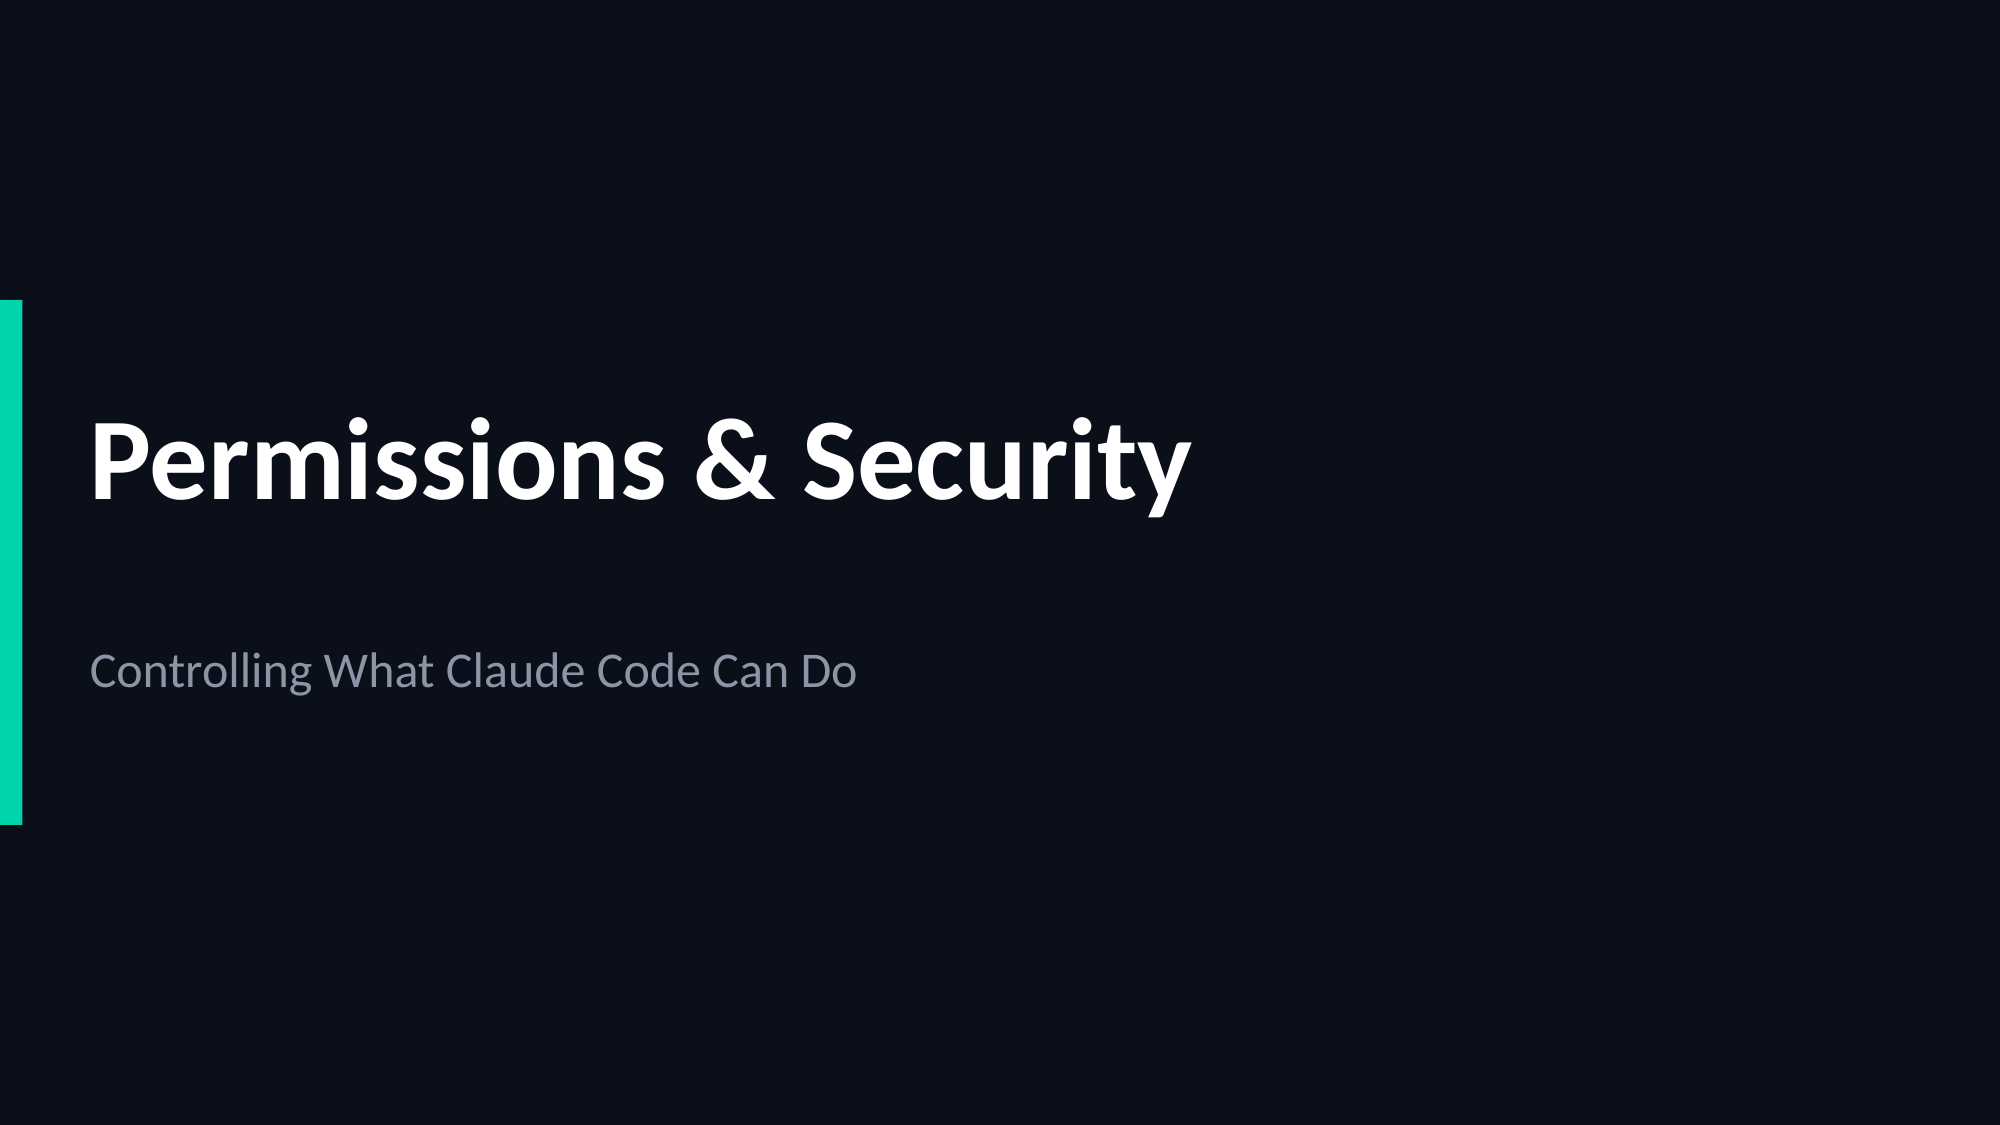

Permissions & Security
Controlling What Claude Code Can Do